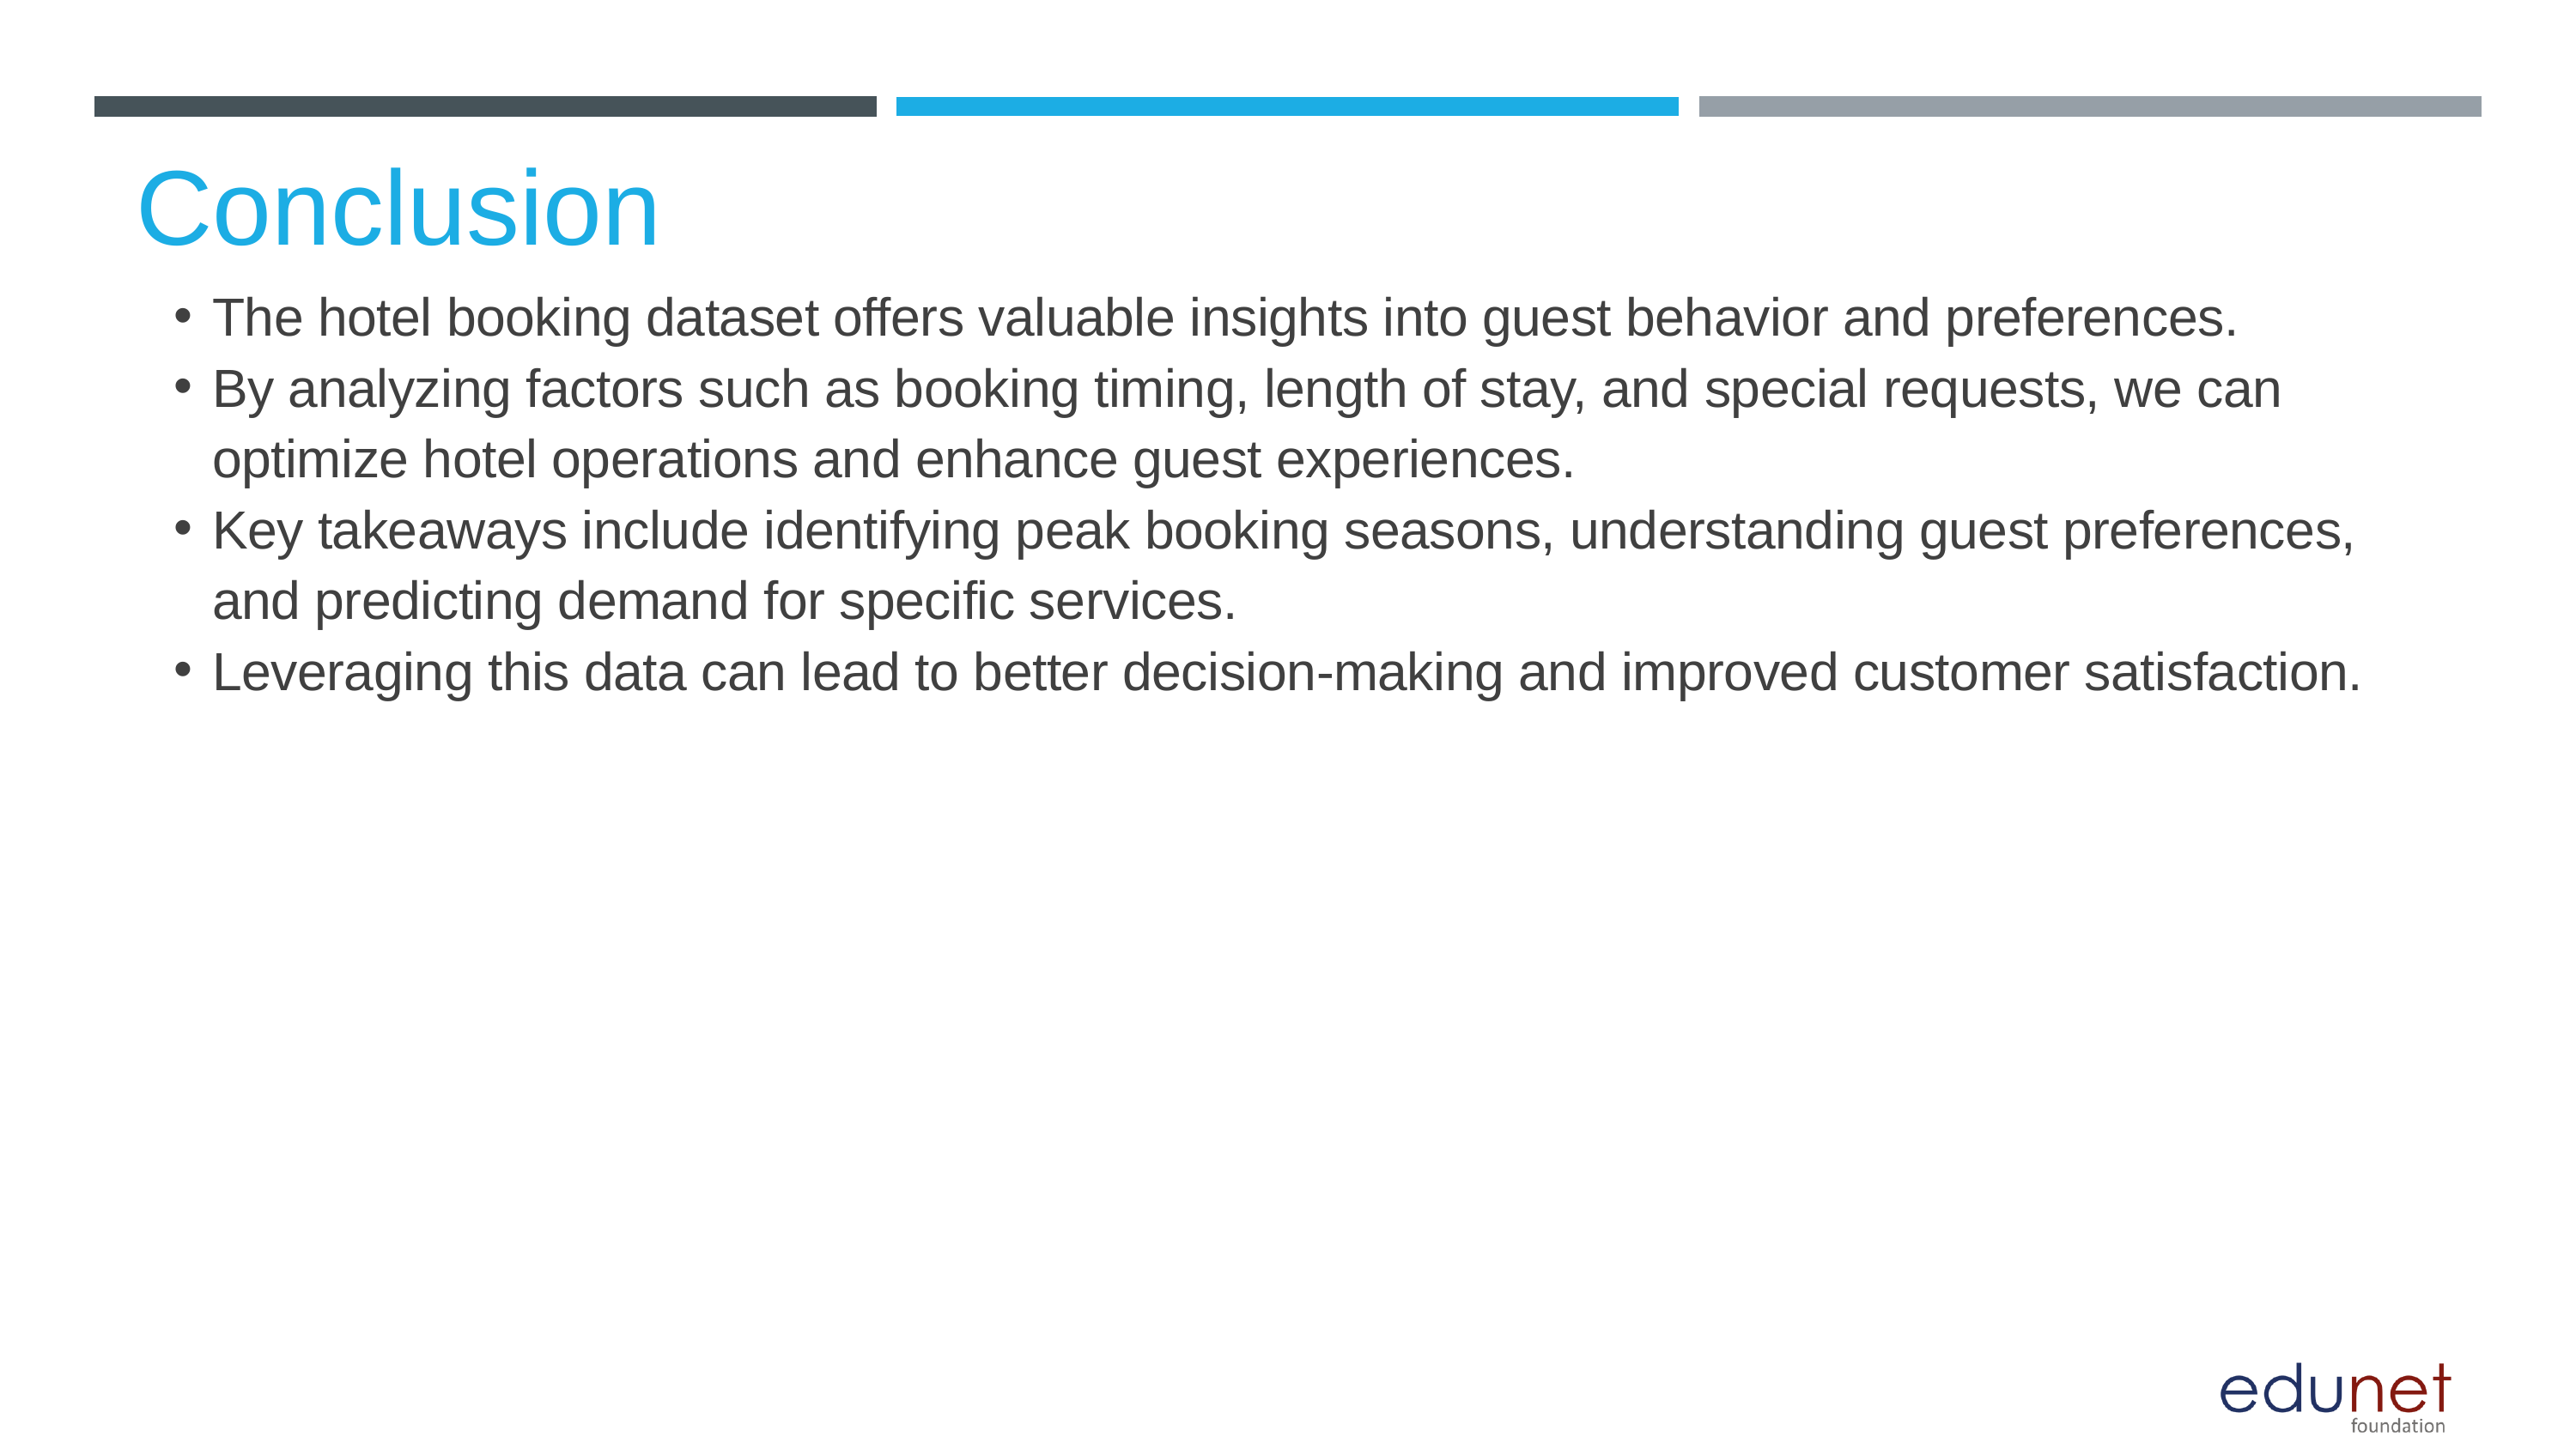

Conclusion
The hotel booking dataset offers valuable insights into guest behavior and preferences.
By analyzing factors such as booking timing, length of stay, and special requests, we can optimize hotel operations and enhance guest experiences.
Key takeaways include identifying peak booking seasons, understanding guest preferences, and predicting demand for specific services.
Leveraging this data can lead to better decision-making and improved customer satisfaction.